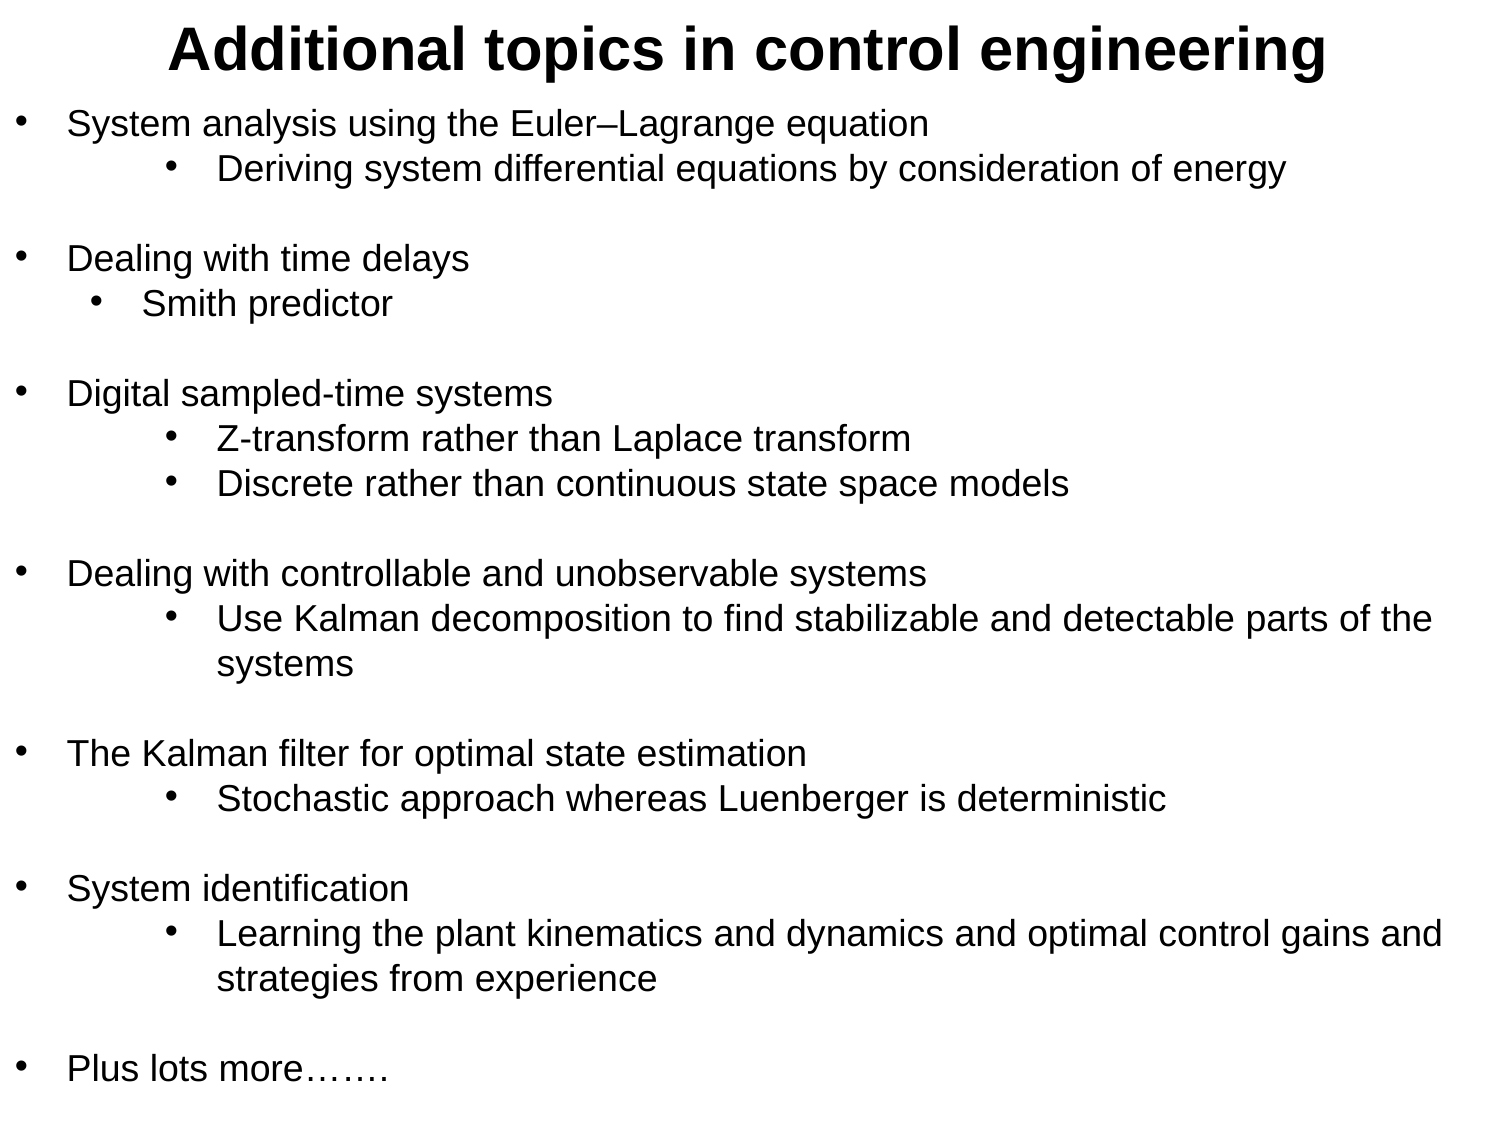

Additional topics in control engineering
System analysis using the Euler–Lagrange equation
Deriving system differential equations by consideration of energy

Dealing with time delays
Smith predictor

Digital sampled-time systems
Z-transform rather than Laplace transform
Discrete rather than continuous state space models

Dealing with controllable and unobservable systems
Use Kalman decomposition to find stabilizable and detectable parts of the systems

The Kalman filter for optimal state estimation
Stochastic approach whereas Luenberger is deterministic

System identification
Learning the plant kinematics and dynamics and optimal control gains and strategies from experience

Plus lots more…….